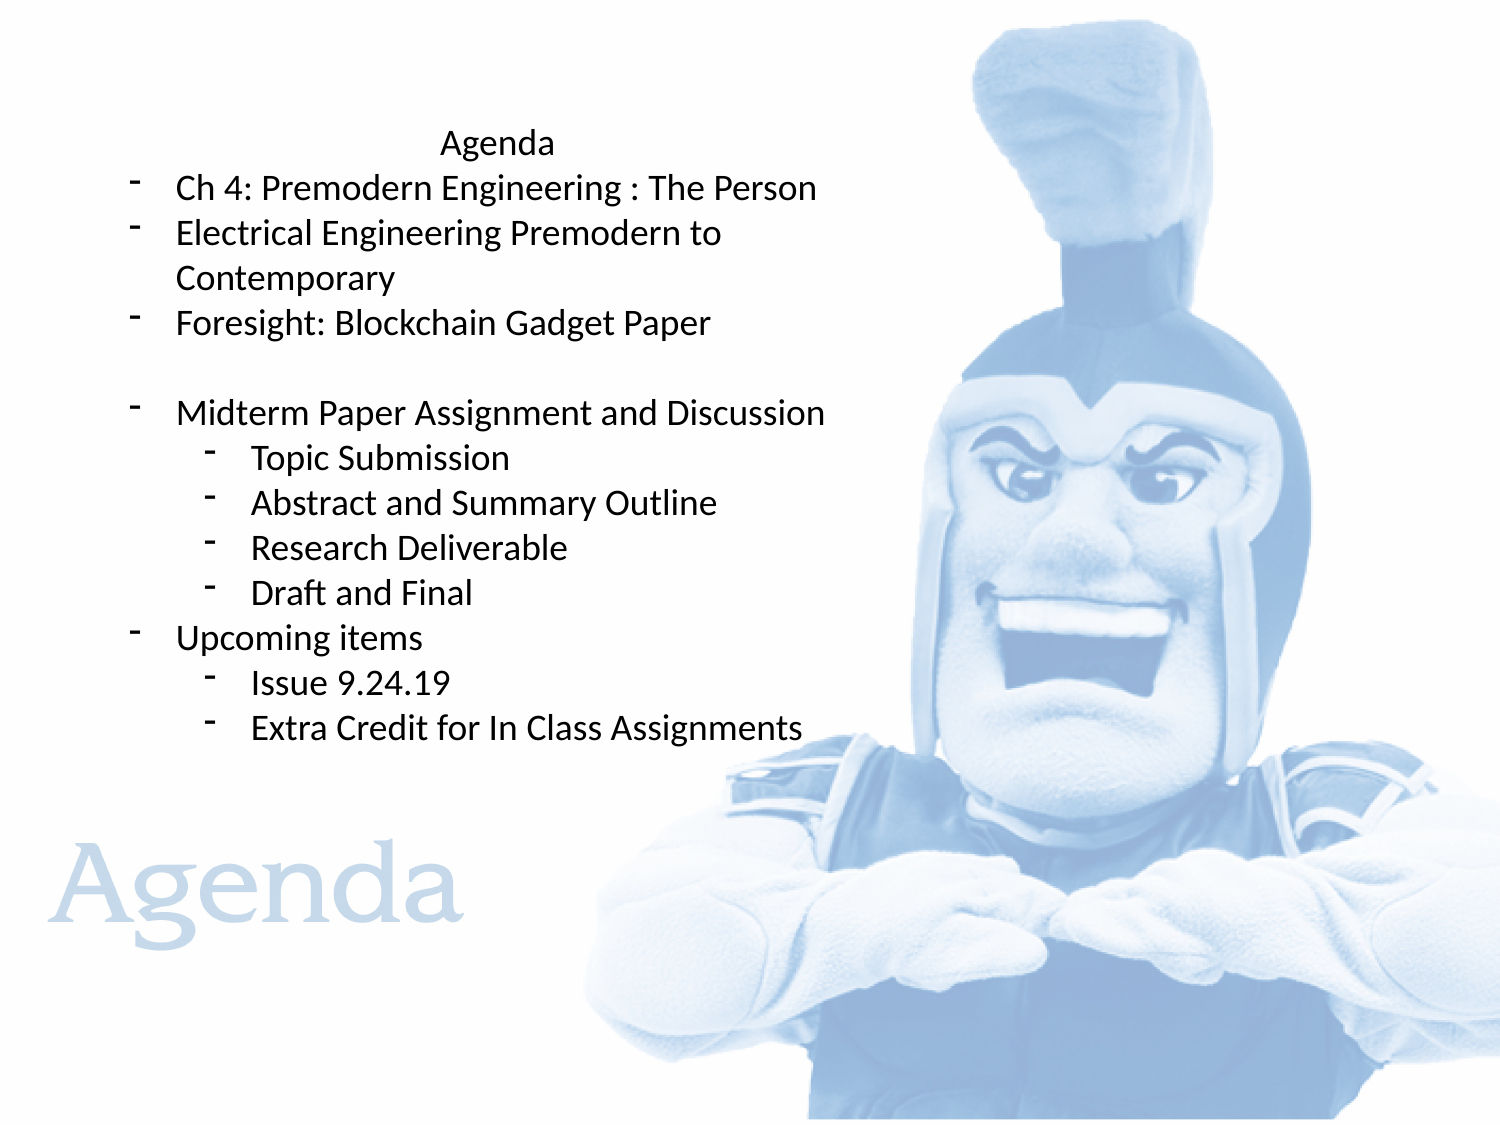

Agenda
Ch 4: Premodern Engineering : The Person
Electrical Engineering Premodern to Contemporary
Foresight: Blockchain Gadget Paper

Midterm Paper Assignment and Discussion
Topic Submission
Abstract and Summary Outline
Research Deliverable
Draft and Final
Upcoming items
Issue 9.24.19
Extra Credit for In Class Assignments